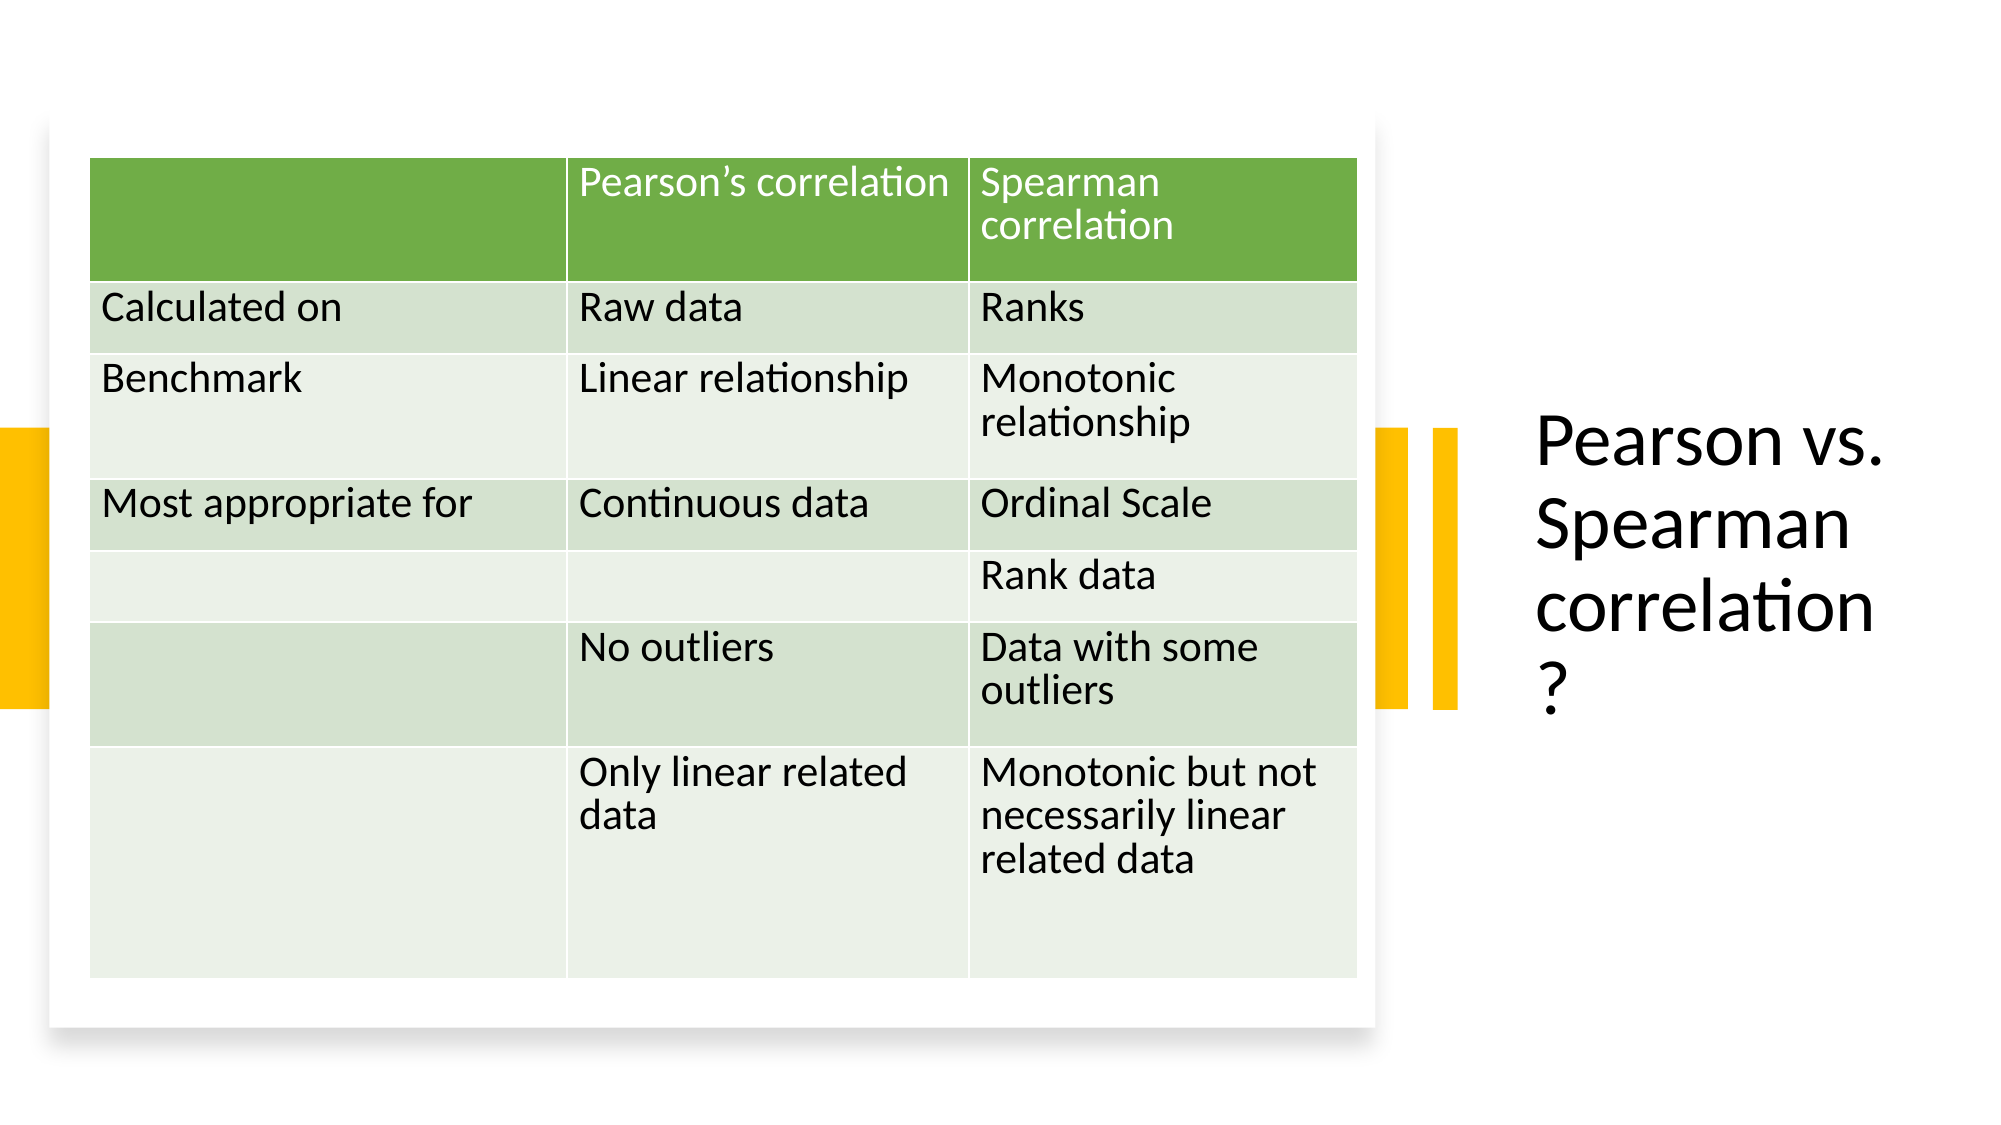

|  | Pearson’s correlation | Spearman correlation |
| --- | --- | --- |
| Calculated on | Raw data | Ranks |
| Benchmark | Linear relationship | Monotonic relationship |
| Most appropriate for | Continuous data | Ordinal Scale |
|  |  | Rank data |
|  | No outliers | Data with some outliers |
|  | Only linear related data | Monotonic but not necessarily linear related data |
# Pearson vs. Spearman correlation?

62